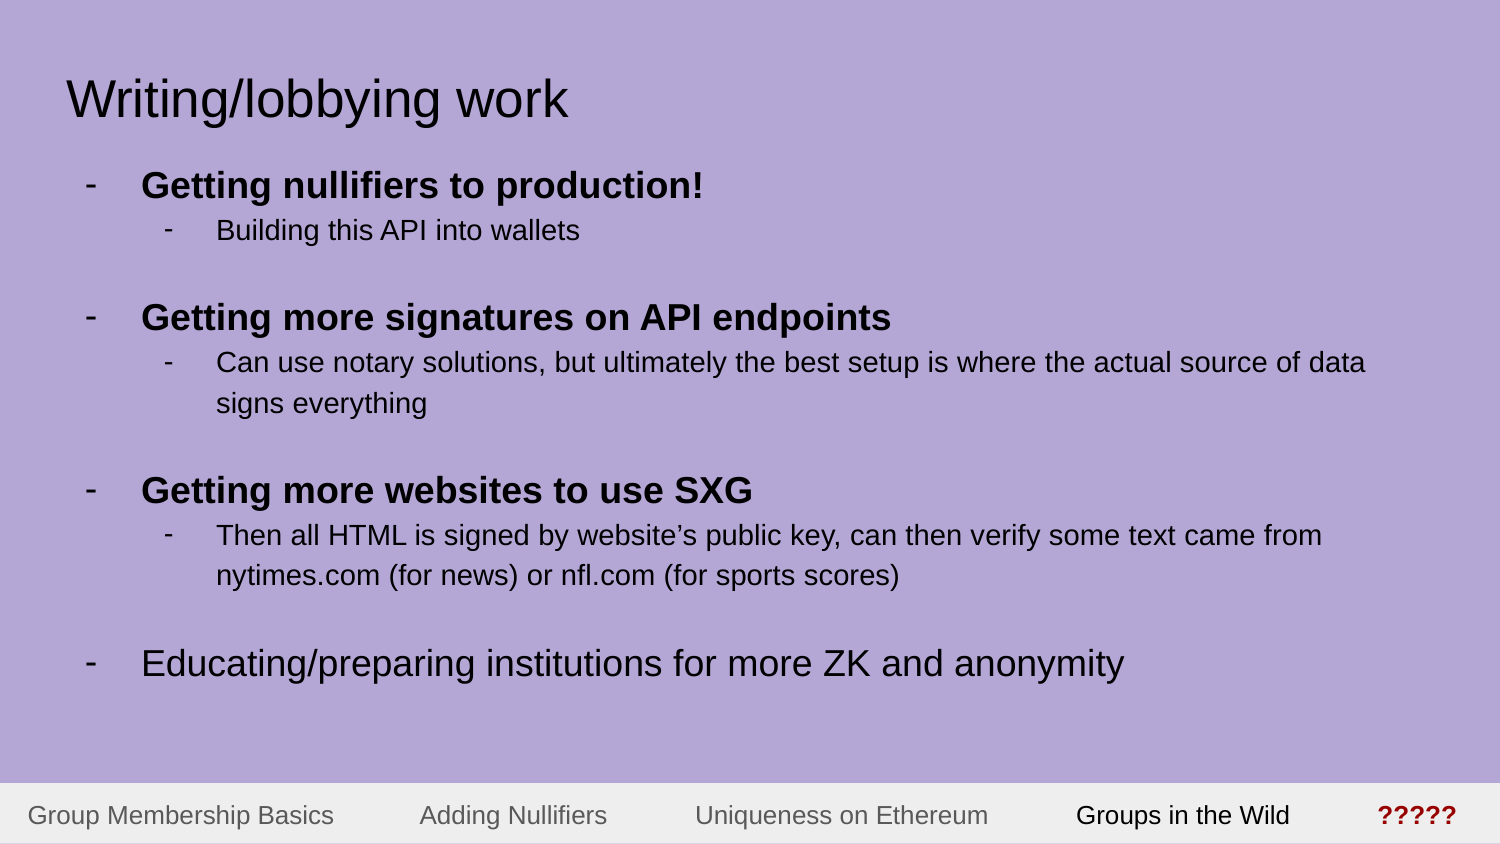

# Writing/lobbying work
Getting nullifiers to production!
Building this API into wallets
Getting more signatures on API endpoints
Can use notary solutions, but ultimately the best setup is where the actual source of data signs everything
Getting more websites to use SXG
Then all HTML is signed by website’s public key, can then verify some text came from nytimes.com (for news) or nfl.com (for sports scores)
Educating/preparing institutions for more ZK and anonymity

Group Membership Basics            Adding Nullifiers            Uniqueness on Ethereum            Groups in the Wild            ?????